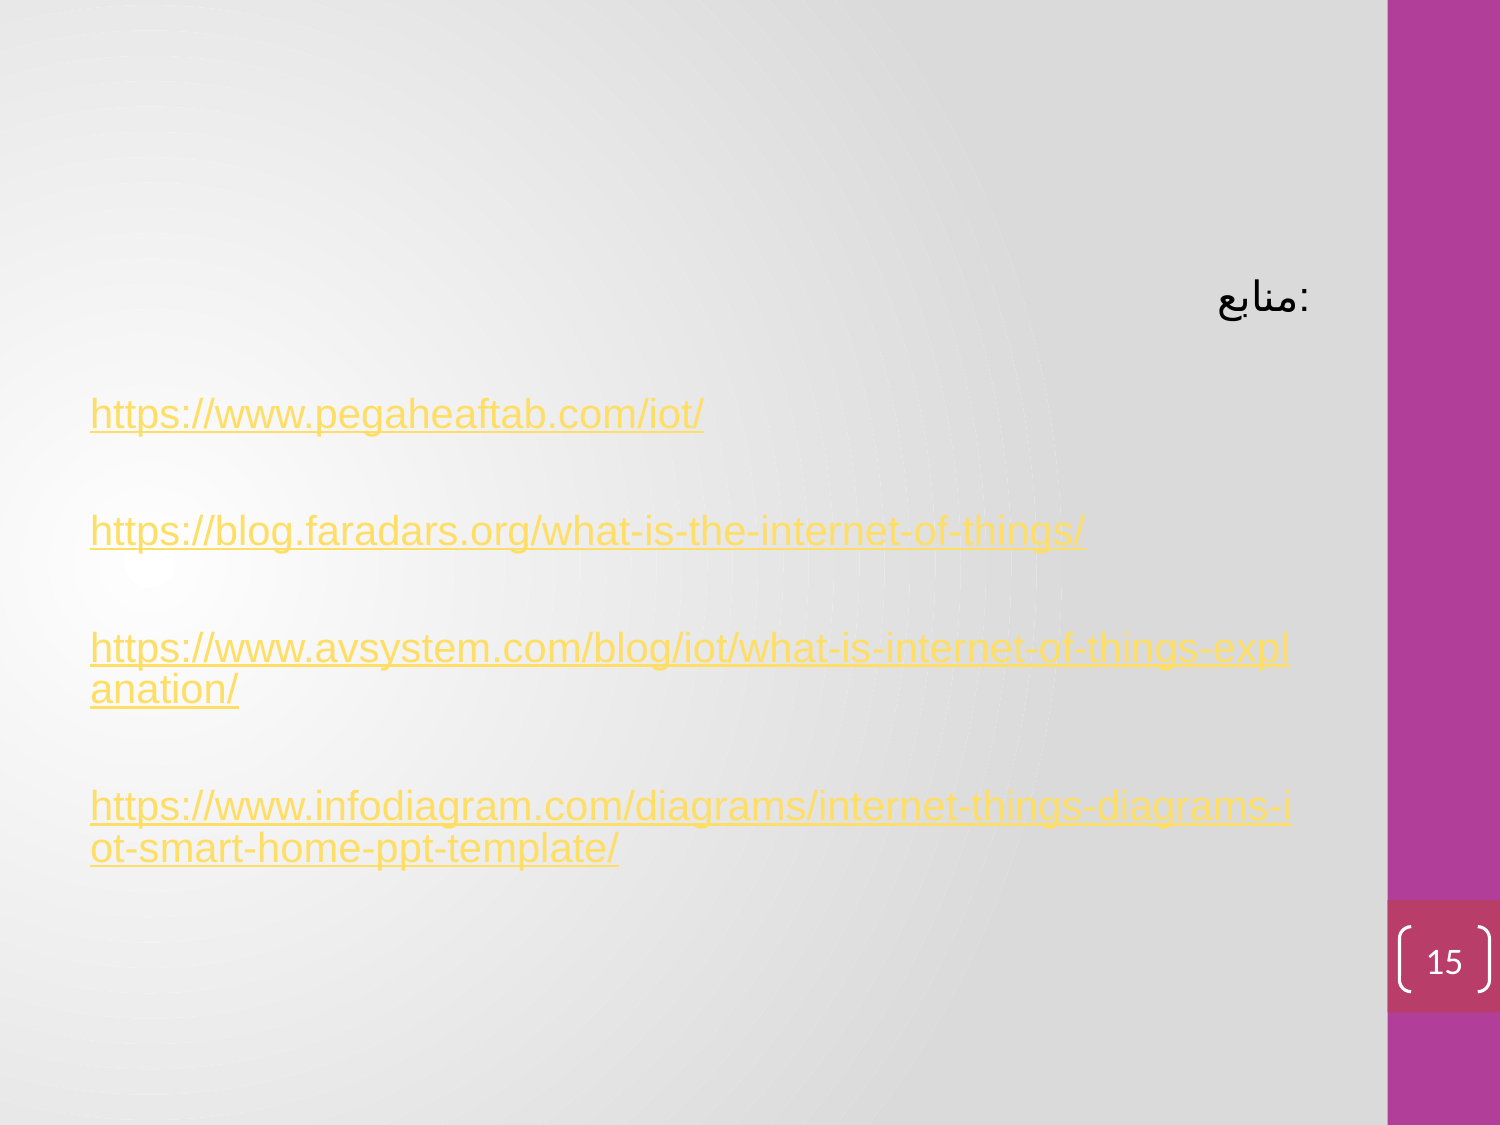

#
منابع:

https://www.pegaheaftab.com/iot/

https://blog.faradars.org/what-is-the-internet-of-things/

https://www.avsystem.com/blog/iot/what-is-internet-of-things-explanation/

https://www.infodiagram.com/diagrams/internet-things-diagrams-iot-smart-home-ppt-template/

15